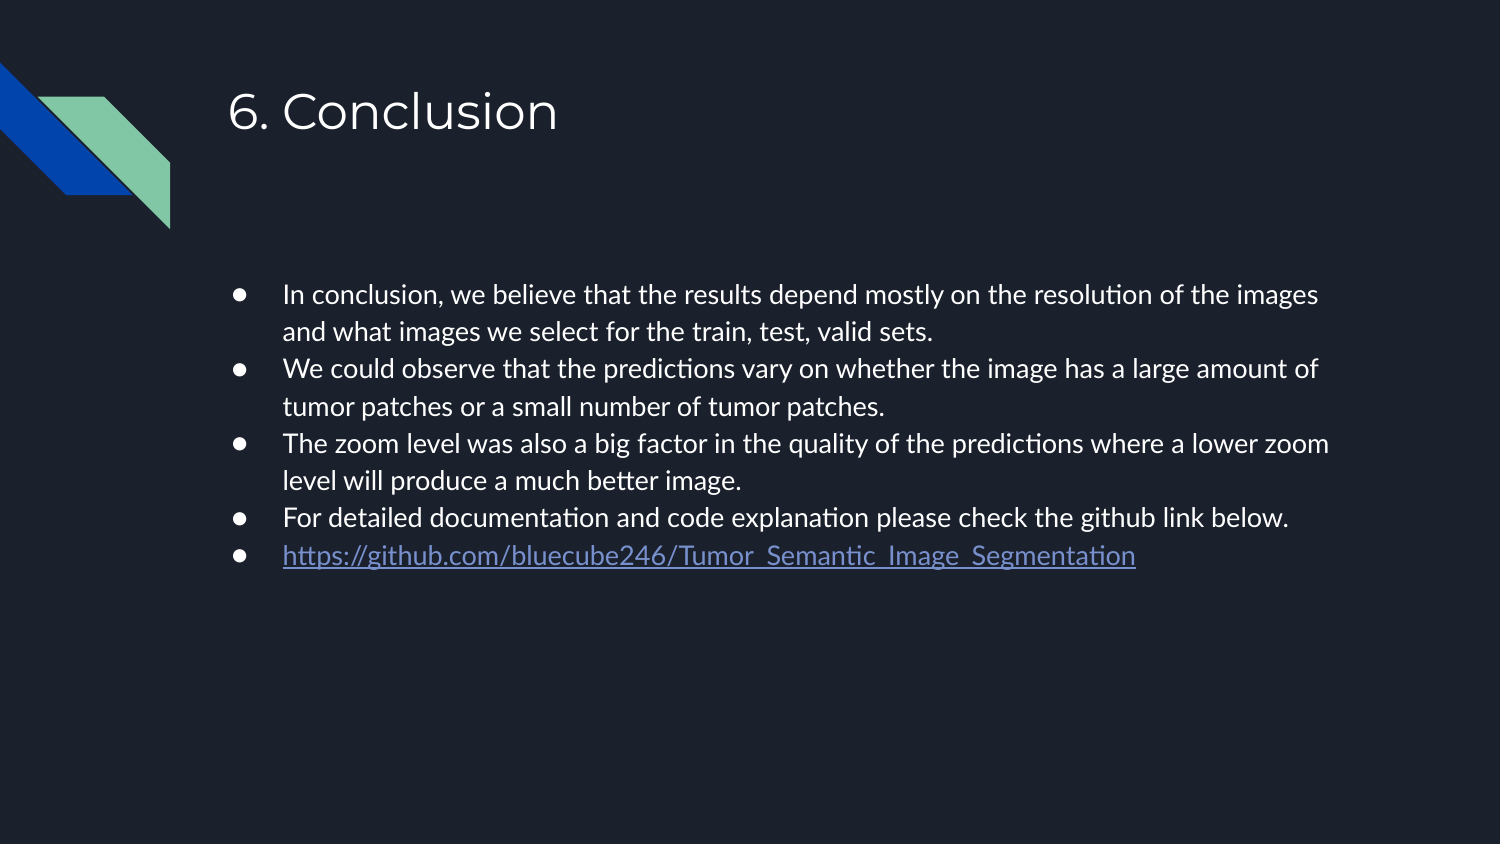

# 6. Conclusion
In conclusion, we believe that the results depend mostly on the resolution of the images and what images we select for the train, test, valid sets.
We could observe that the predictions vary on whether the image has a large amount of tumor patches or a small number of tumor patches.
The zoom level was also a big factor in the quality of the predictions where a lower zoom level will produce a much better image.
For detailed documentation and code explanation please check the github link below.
https://github.com/bluecube246/Tumor_Semantic_Image_Segmentation